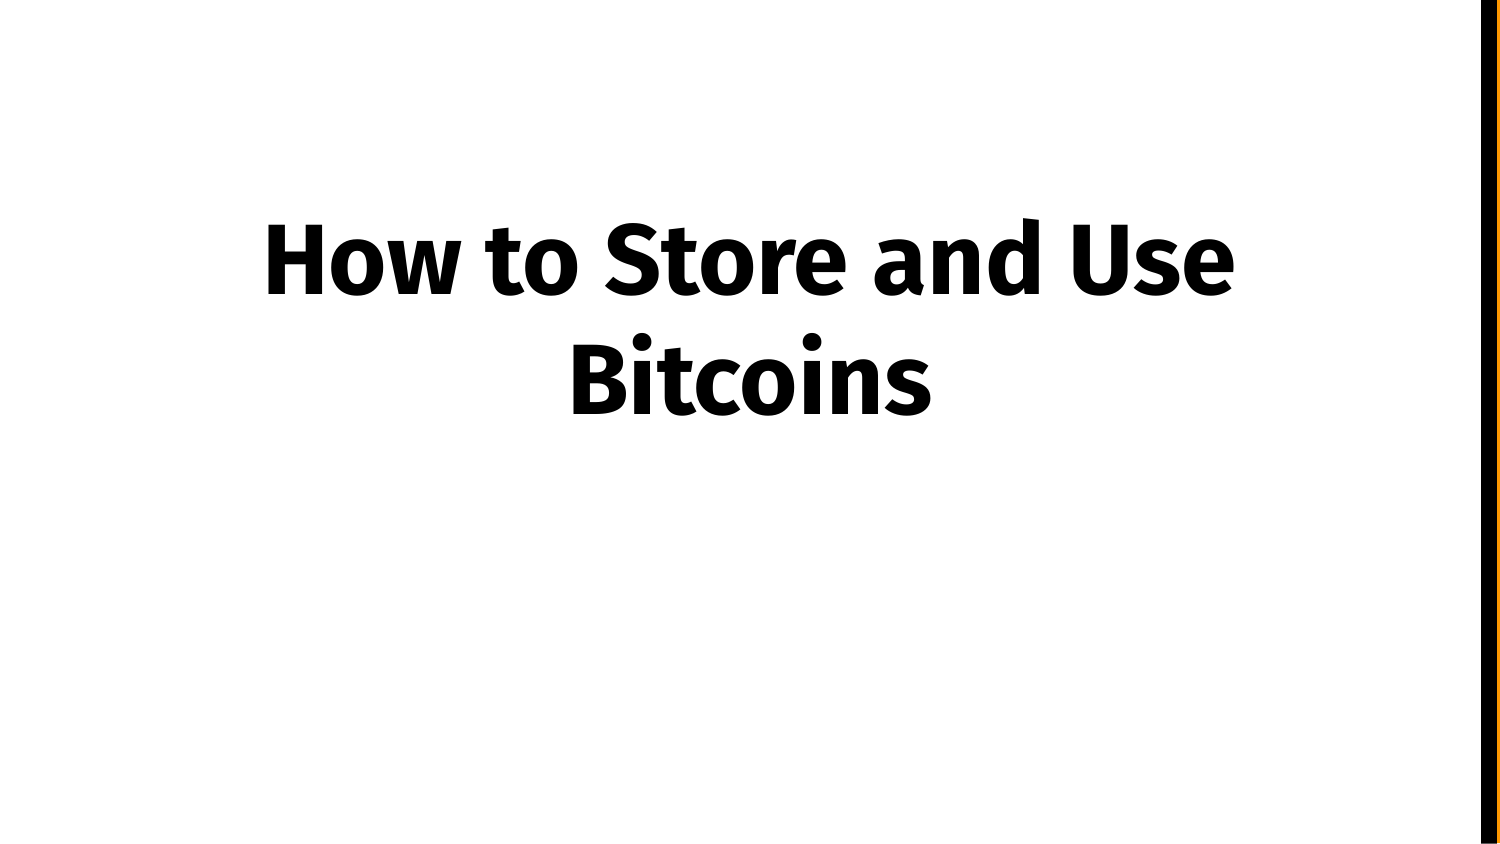

# How to Store and Use Bitcoins